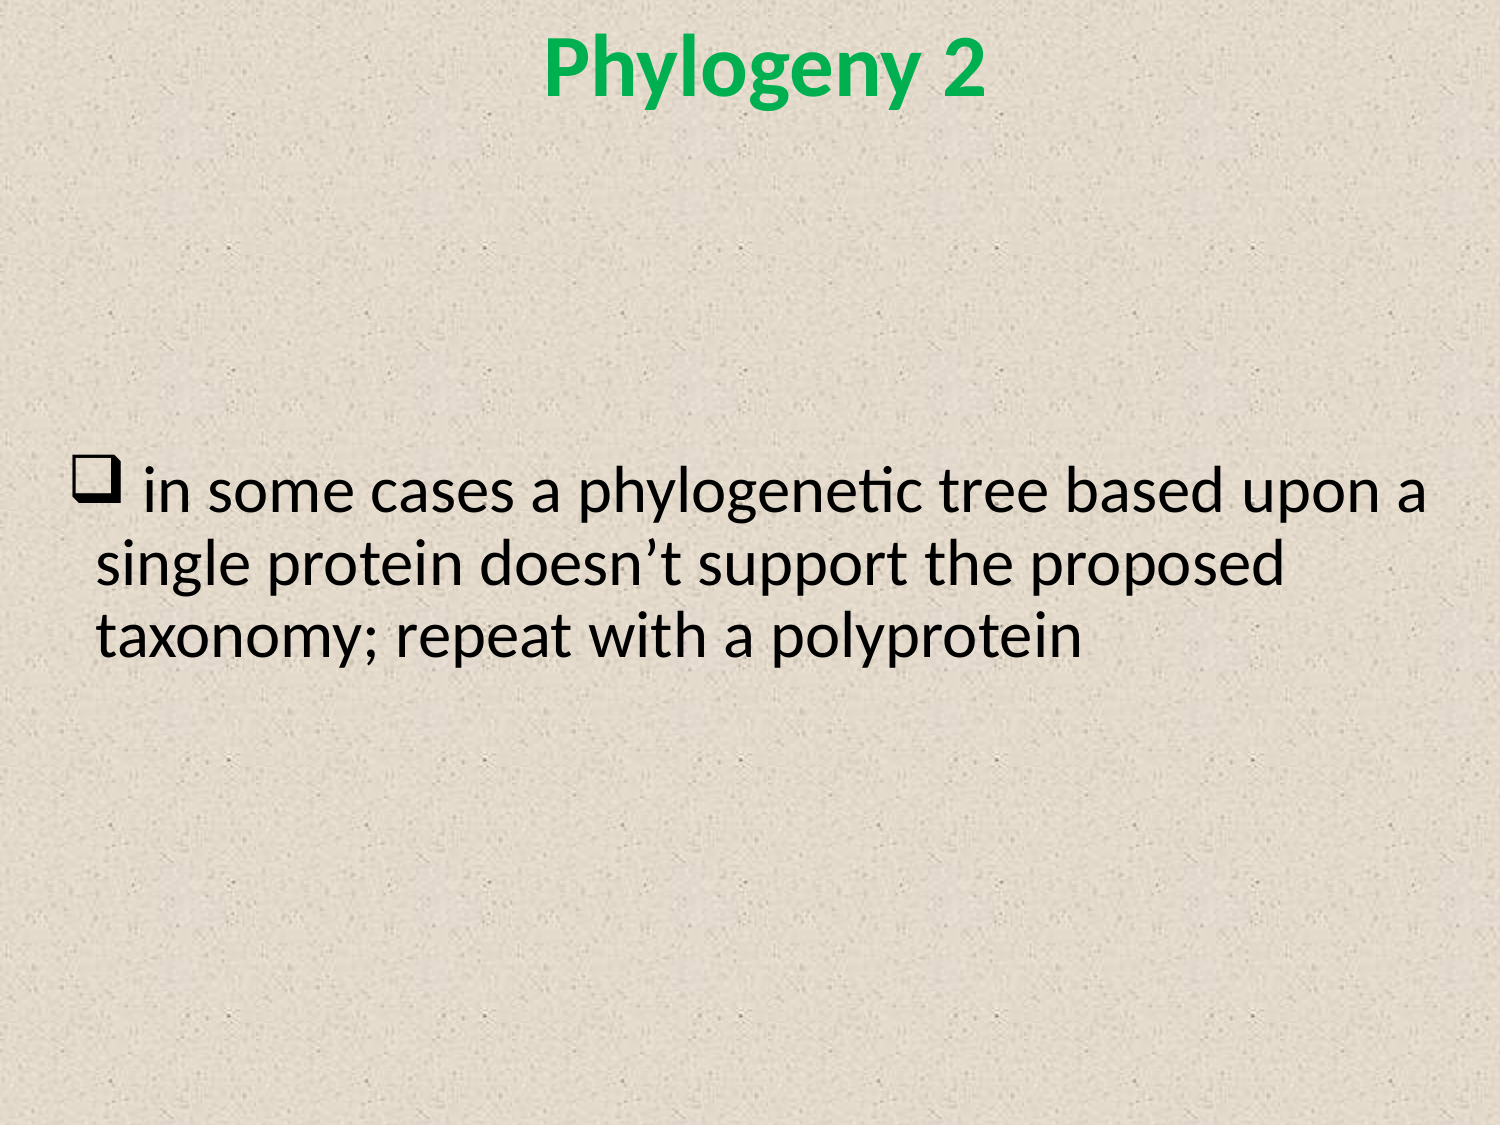

# Phylogeny 2
 in some cases a phylogenetic tree based upon a single protein doesn’t support the proposed taxonomy; repeat with a polyprotein